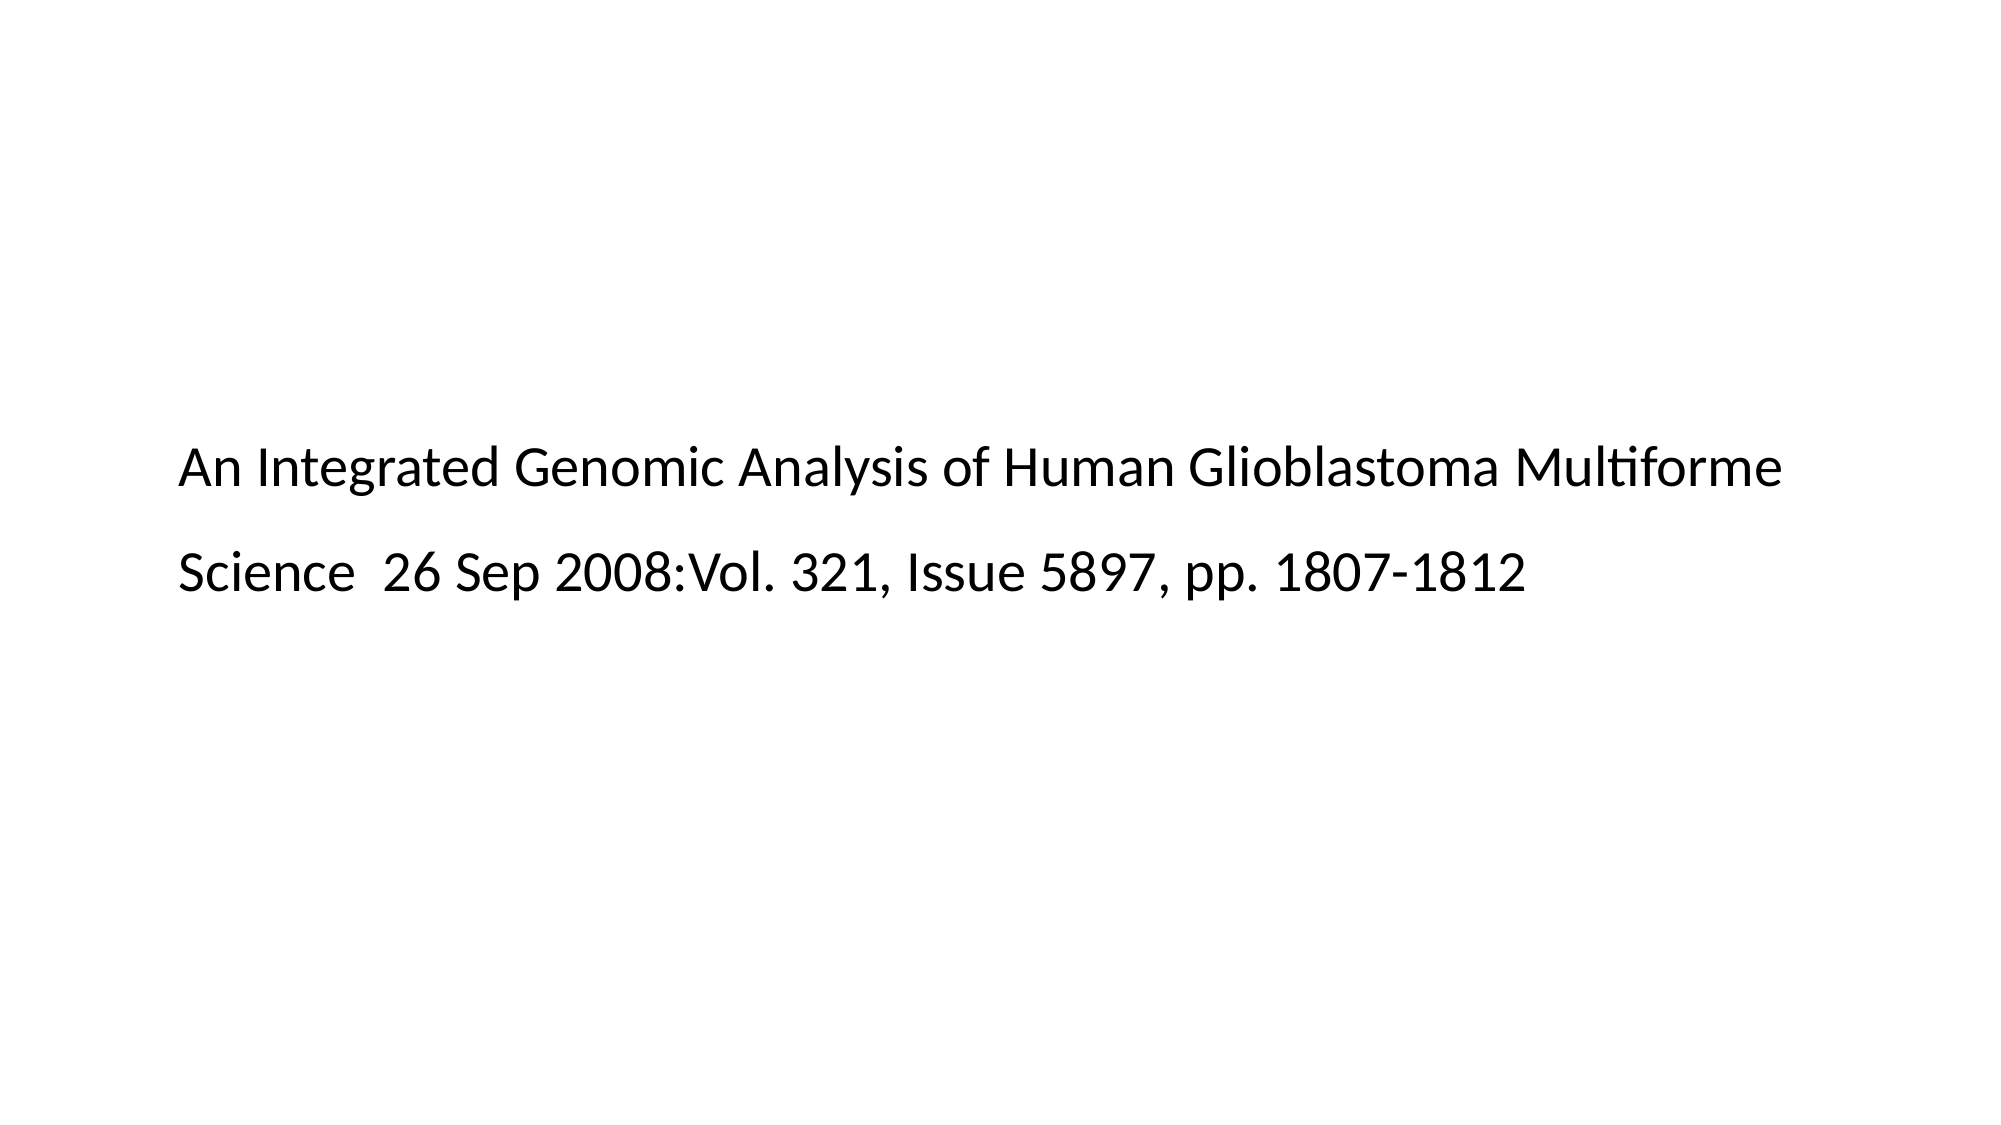

An Integrated Genomic Analysis of Human Glioblastoma Multiforme
Science  26 Sep 2008:Vol. 321, Issue 5897, pp. 1807-1812